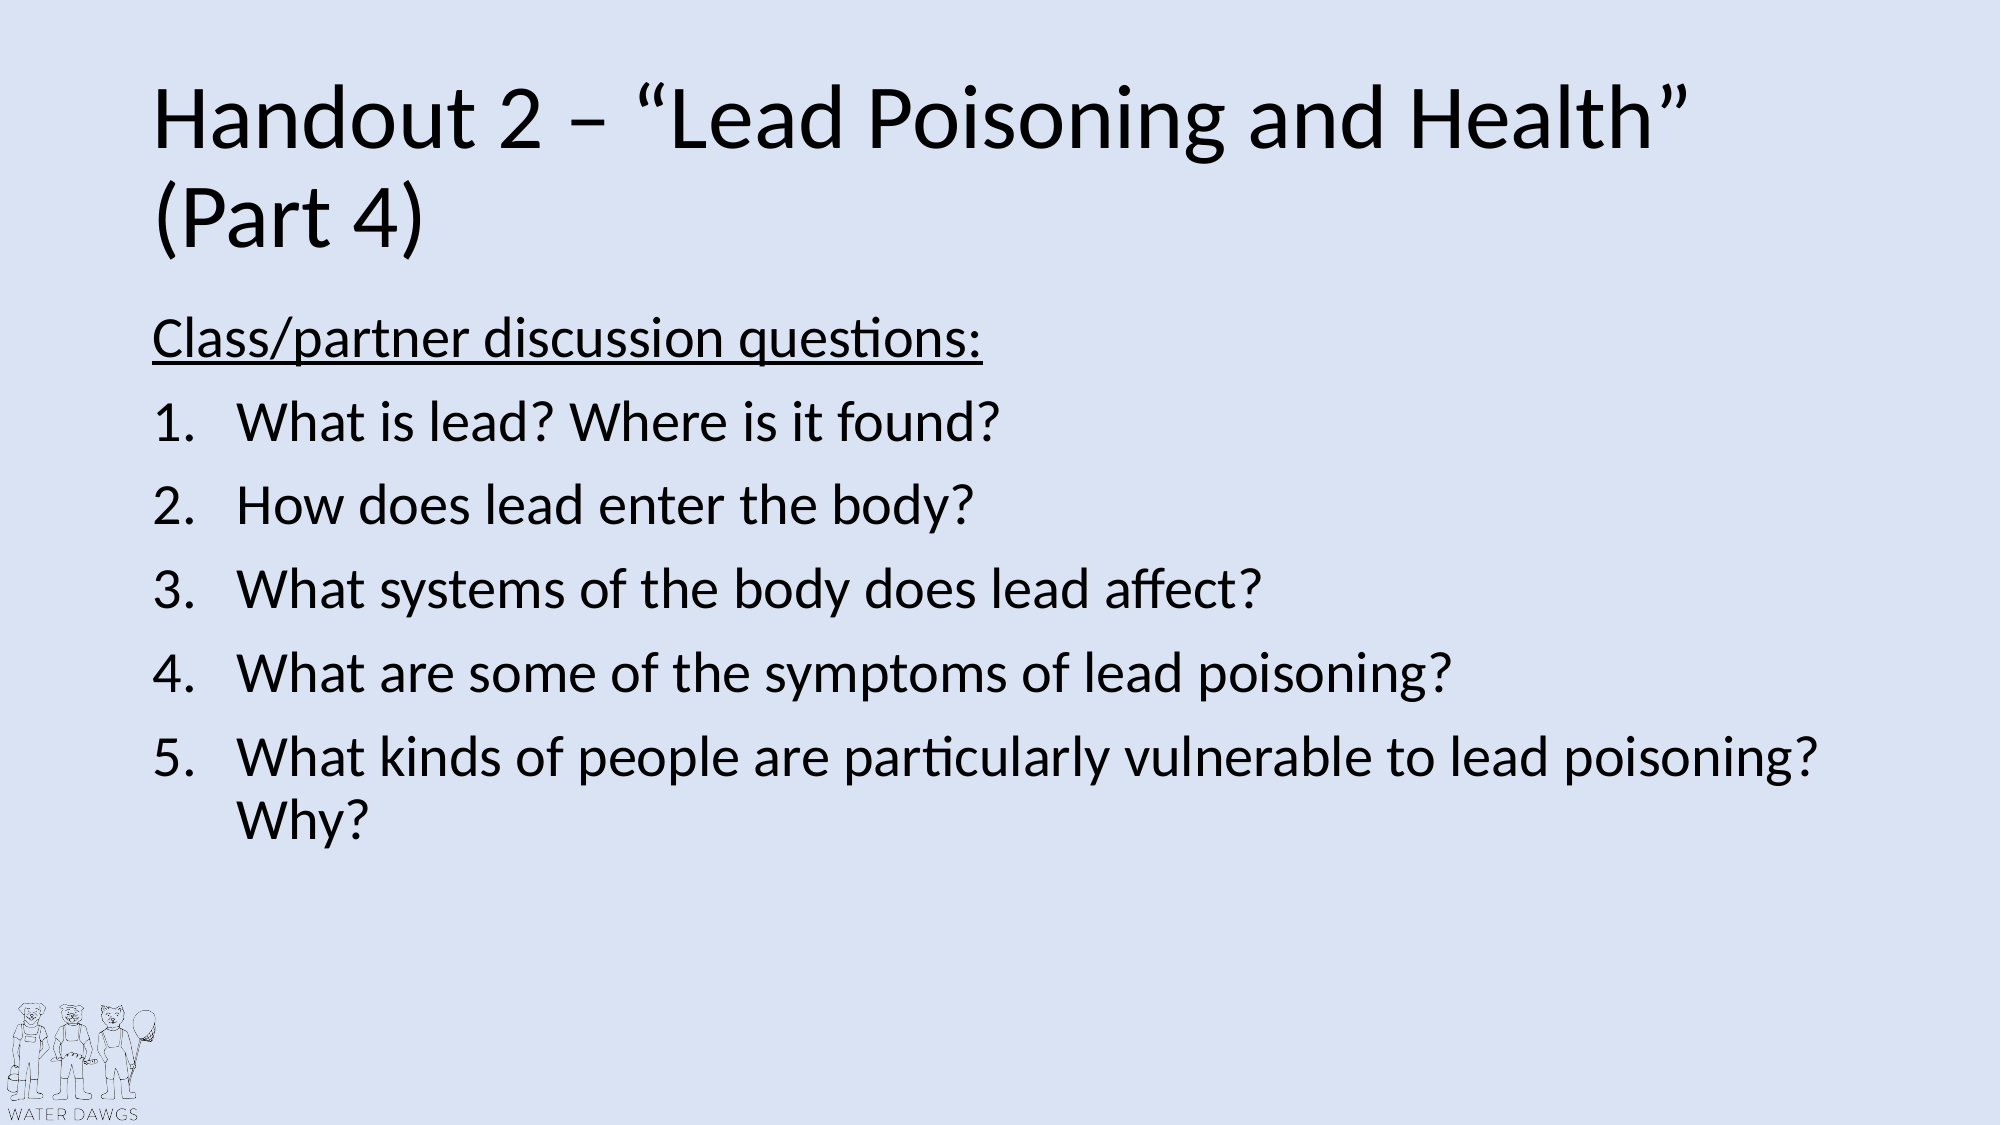

# Handout 2 – “Lead Poisoning and Health” (Part 4)
Class/partner discussion questions:
What is lead? Where is it found?
How does lead enter the body?
What systems of the body does lead affect?
What are some of the symptoms of lead poisoning?
What kinds of people are particularly vulnerable to lead poisoning? Why?